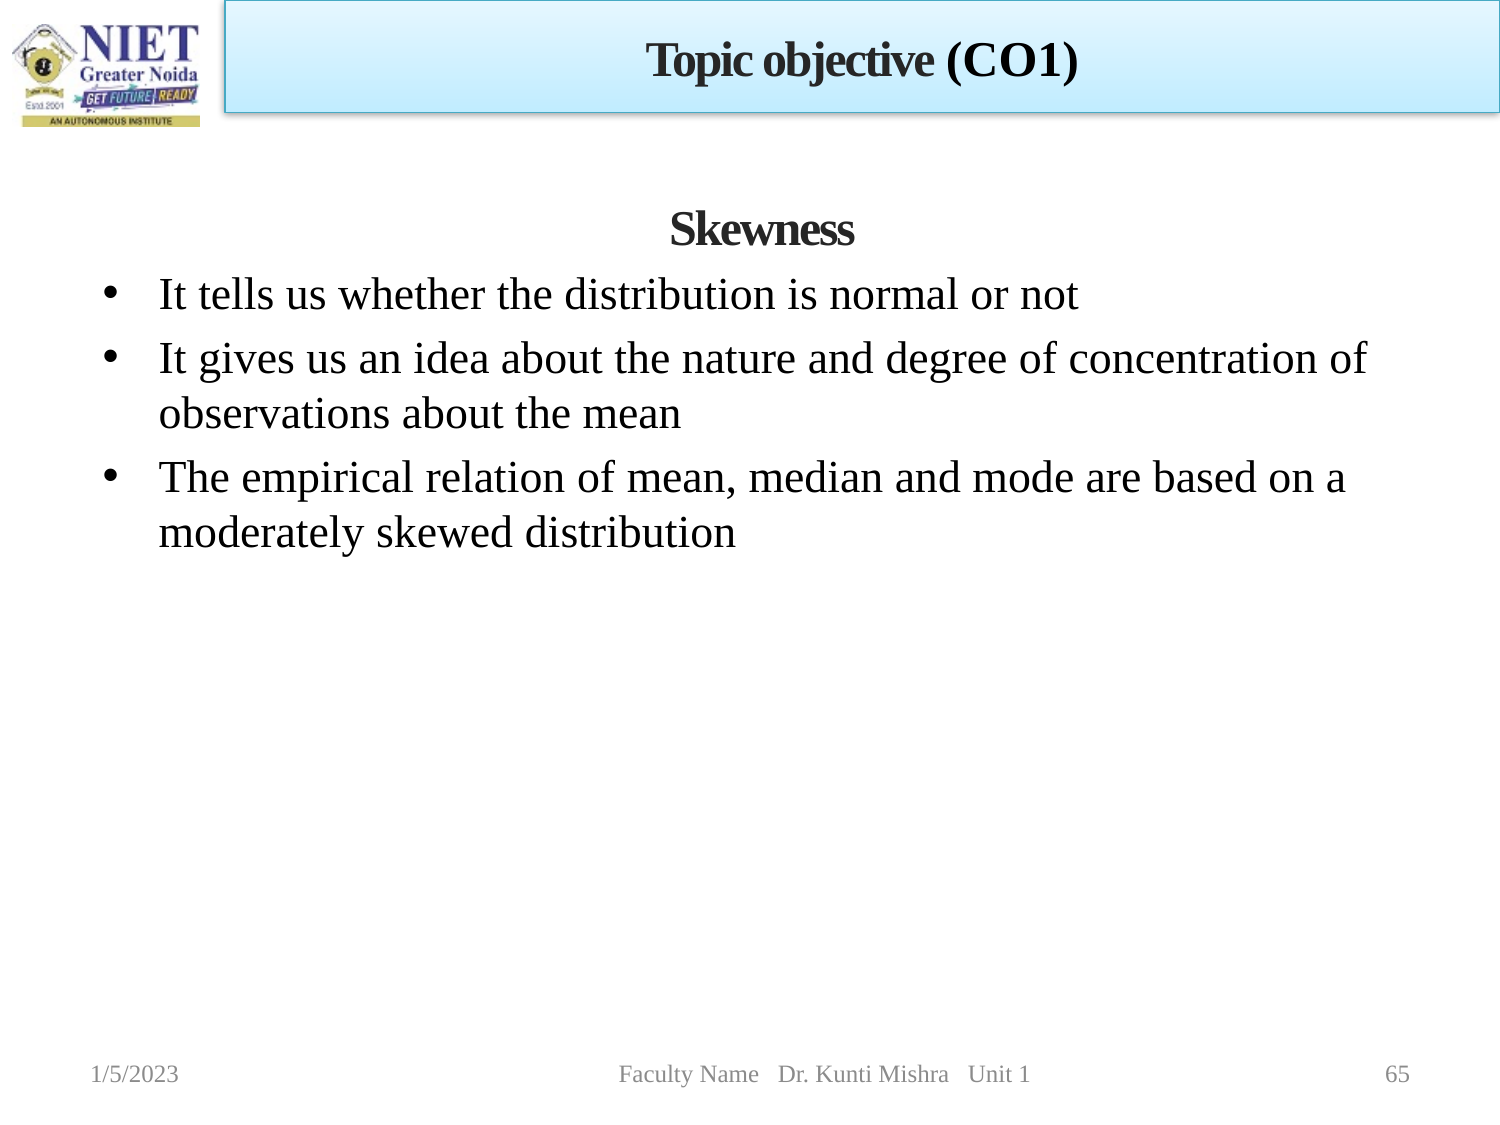

Topic objective (CO1)
Skewness
It tells us whether the distribution is normal or not
It gives us an idea about the nature and degree of concentration of observations about the mean
The empirical relation of mean, median and mode are based on a moderately skewed distribution
1/5/2023
Faculty Name   Dr. Kunti Mishra   Unit 1
65